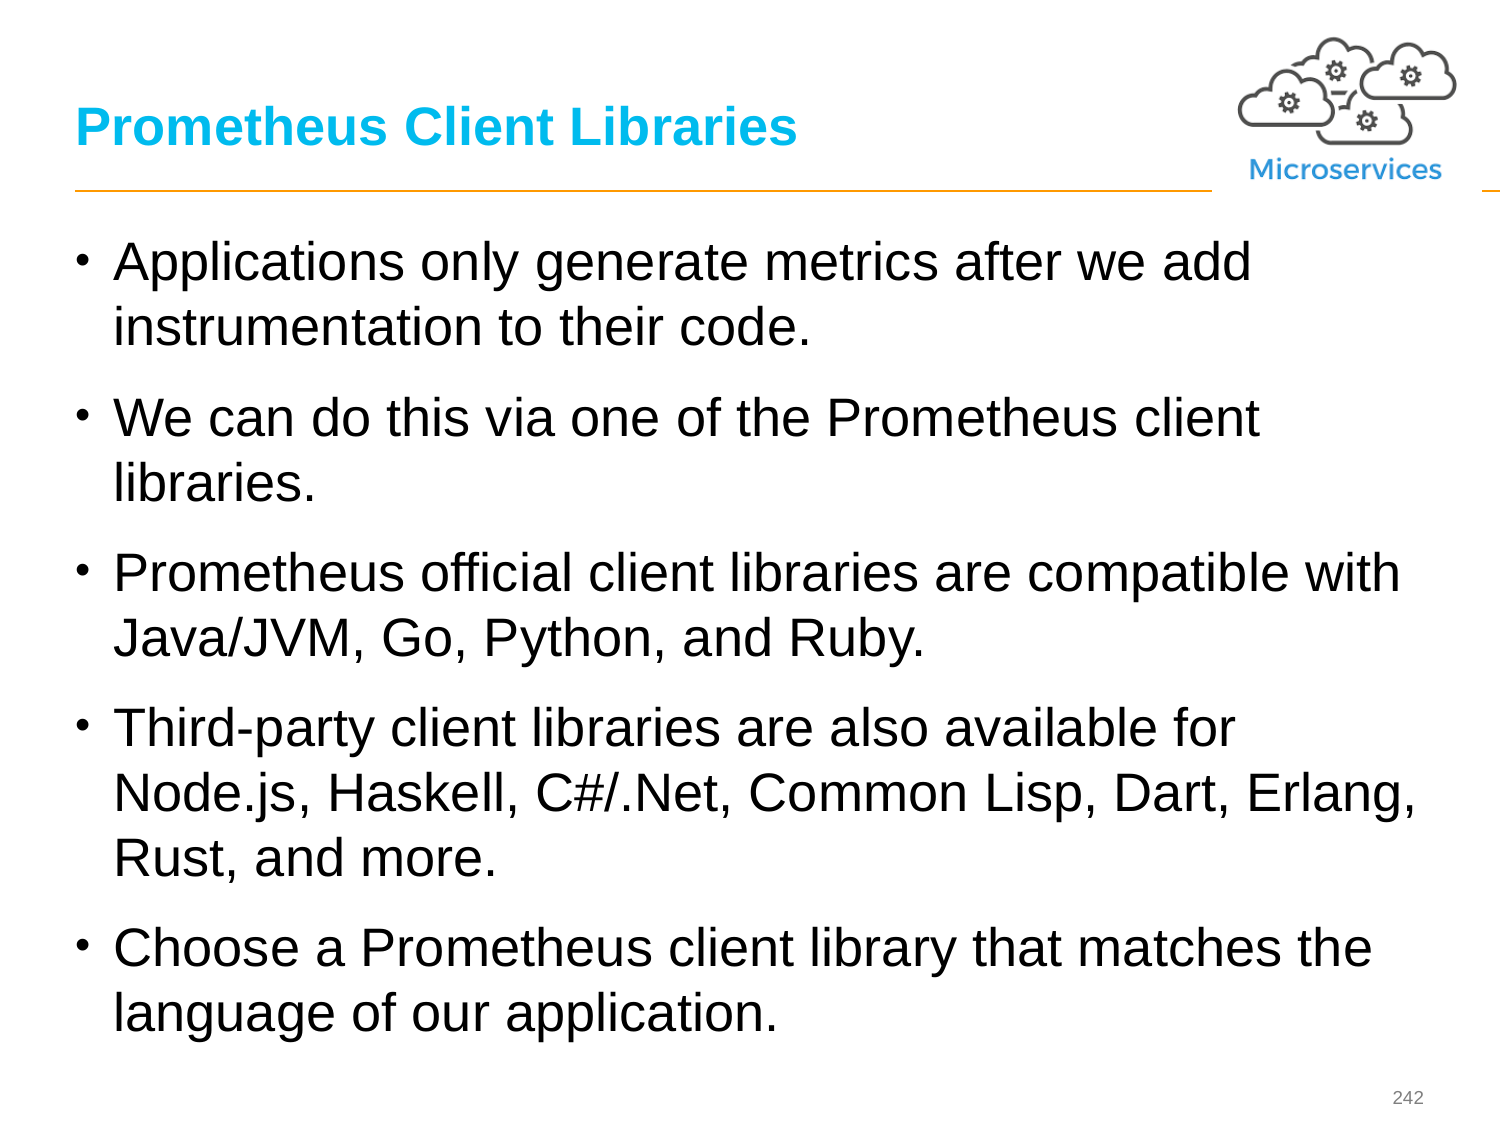

# Prometheus Client Libraries
Applications only generate metrics after we add instrumentation to their code.
We can do this via one of the Prometheus client libraries.
Prometheus official client libraries are compatible with Java/JVM, Go, Python, and Ruby.
Third-party client libraries are also available for Node.js, Haskell, C#/.Net, Common Lisp, Dart, Erlang, Rust, and more.
Choose a Prometheus client library that matches the language of our application.